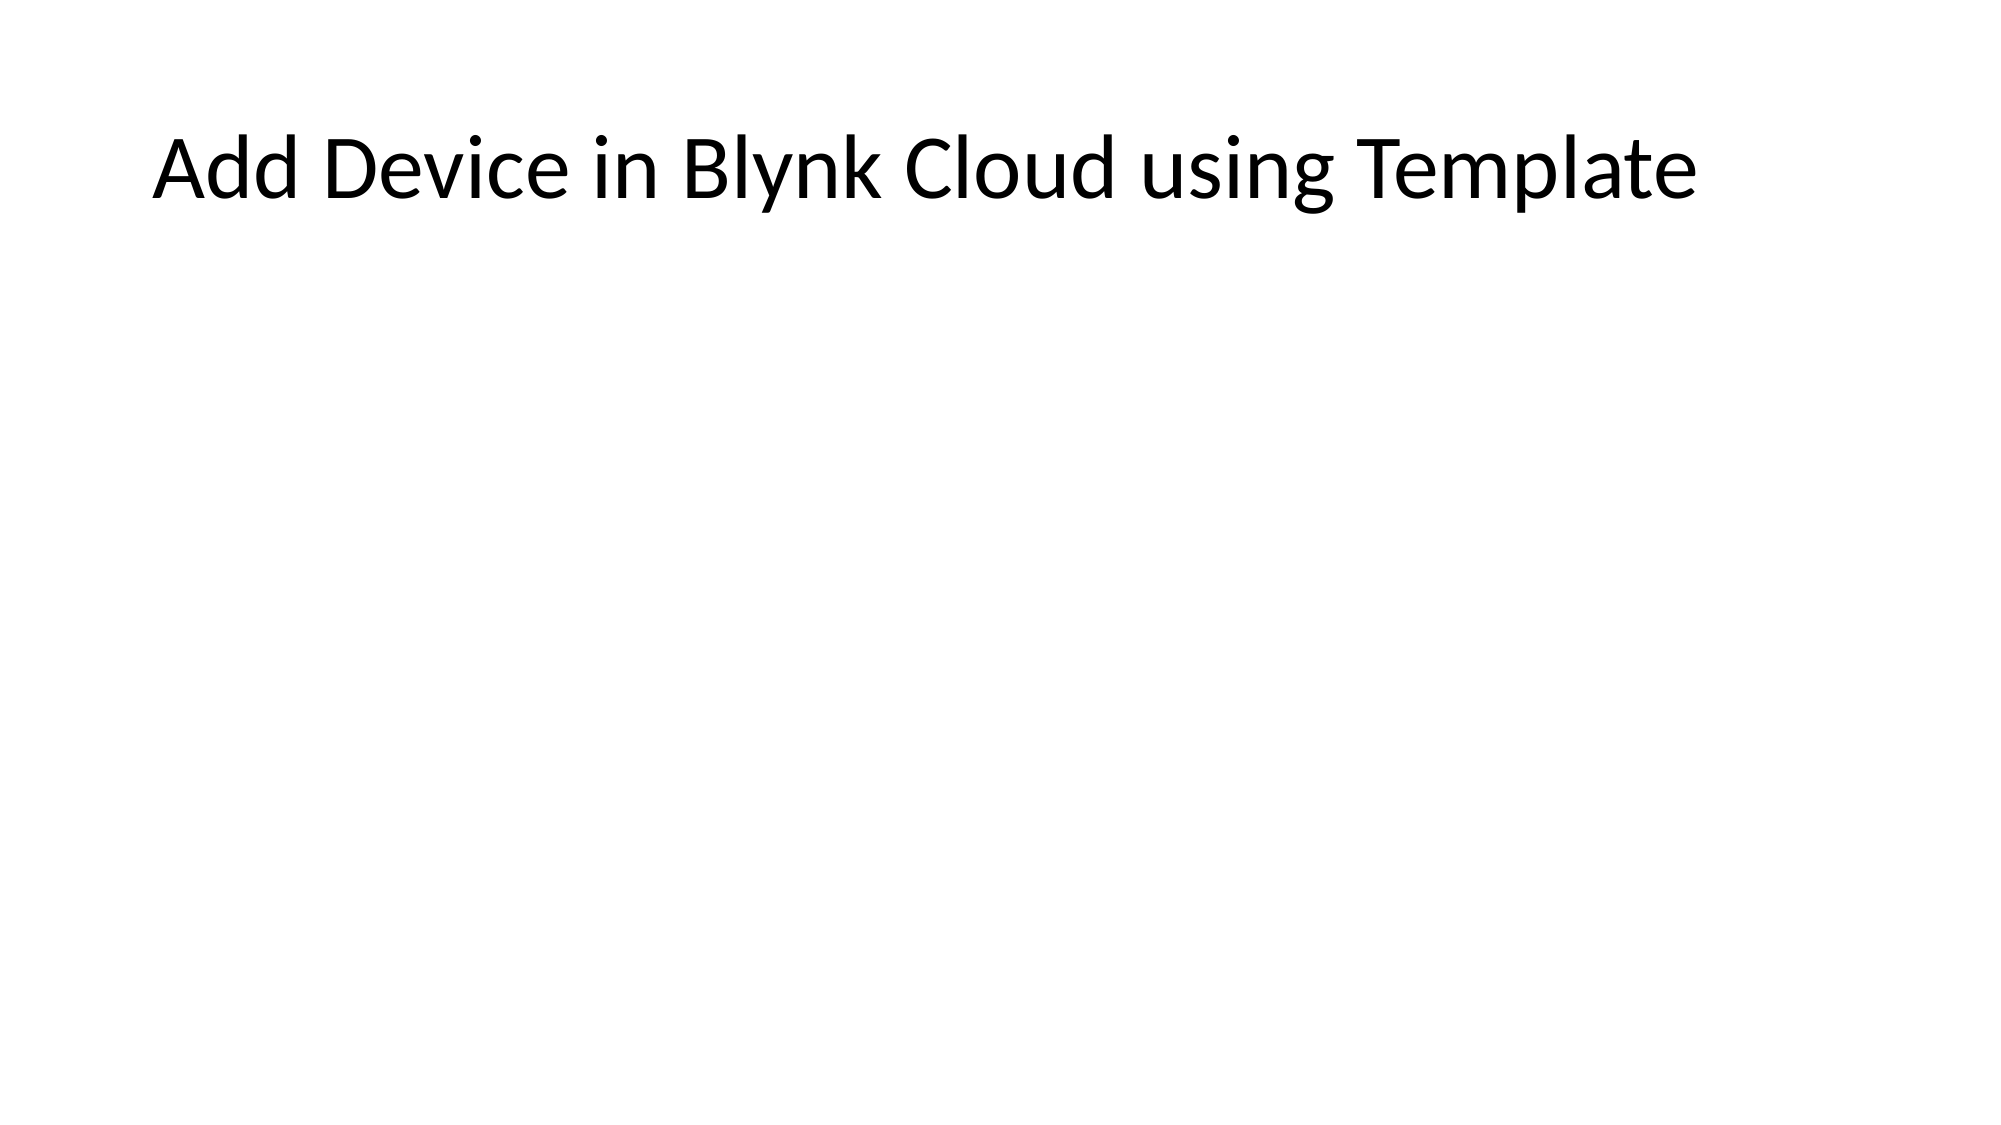

# Add Device in Blynk Cloud using Template